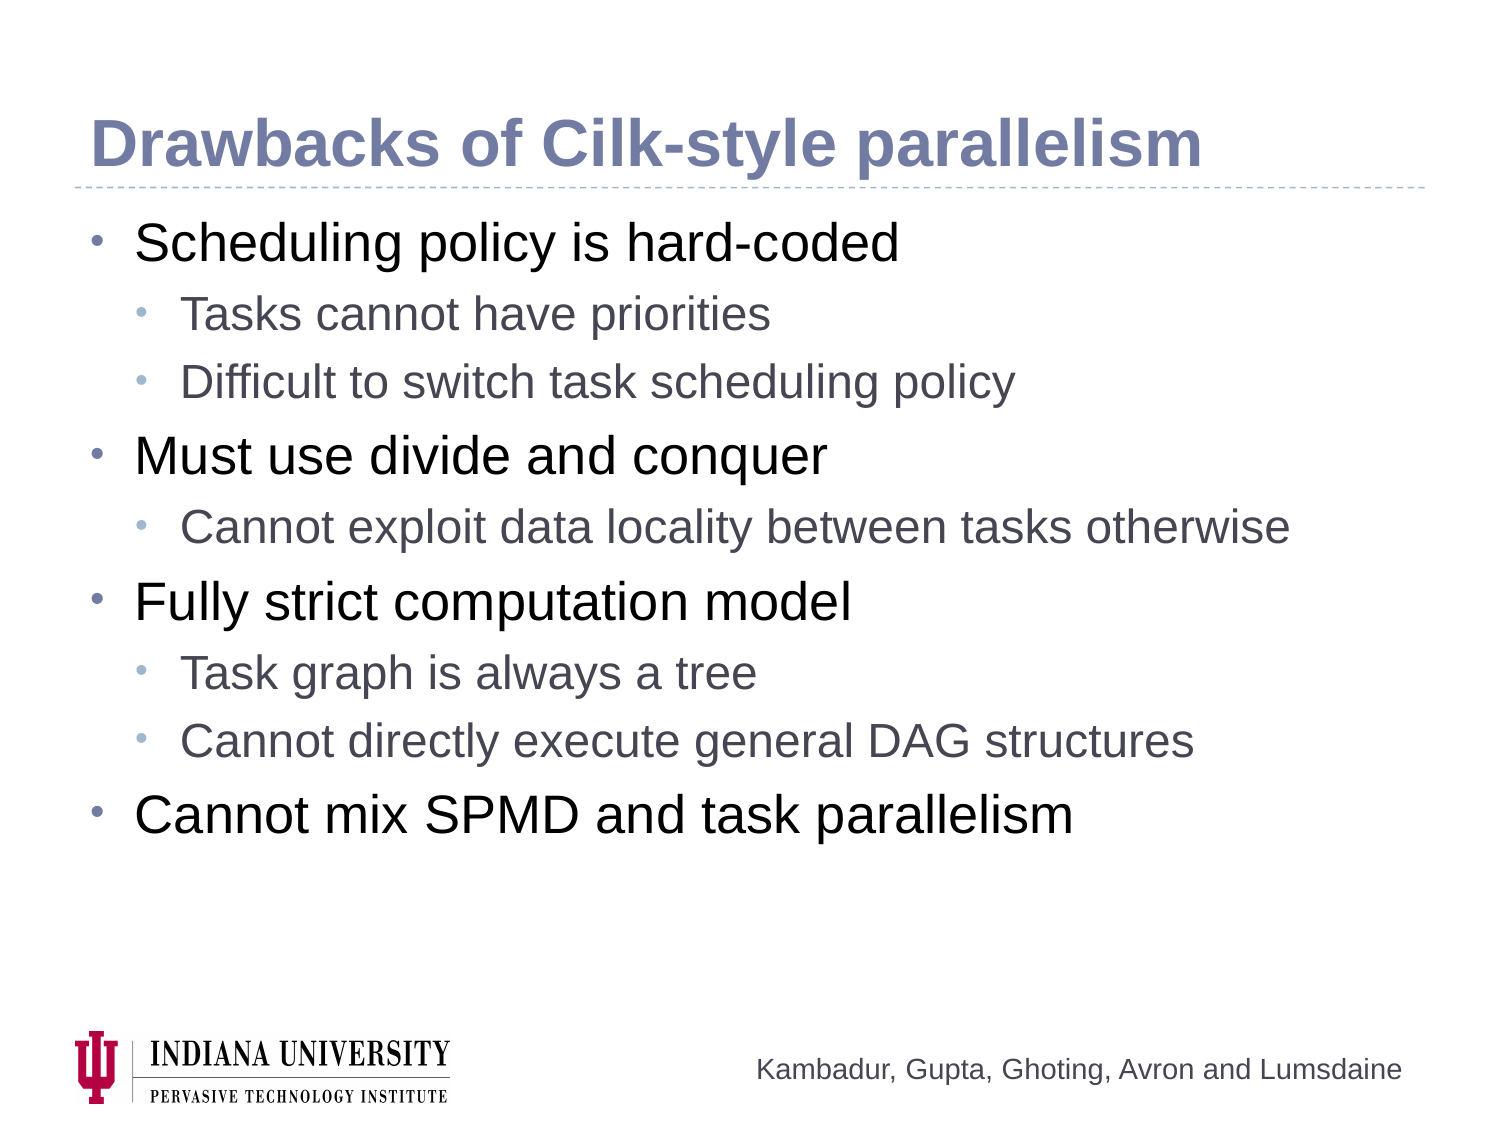

# Drawbacks of Cilk-style parallelism
Scheduling policy is hard-coded
Tasks cannot have priorities
Difficult to switch task scheduling policy
Must use divide and conquer
Cannot exploit data locality between tasks otherwise
Fully strict computation model
Task graph is always a tree
Cannot directly execute general DAG structures
Cannot mix SPMD and task parallelism

Kambadur, Gupta, Ghoting, Avron and Lumsdaine